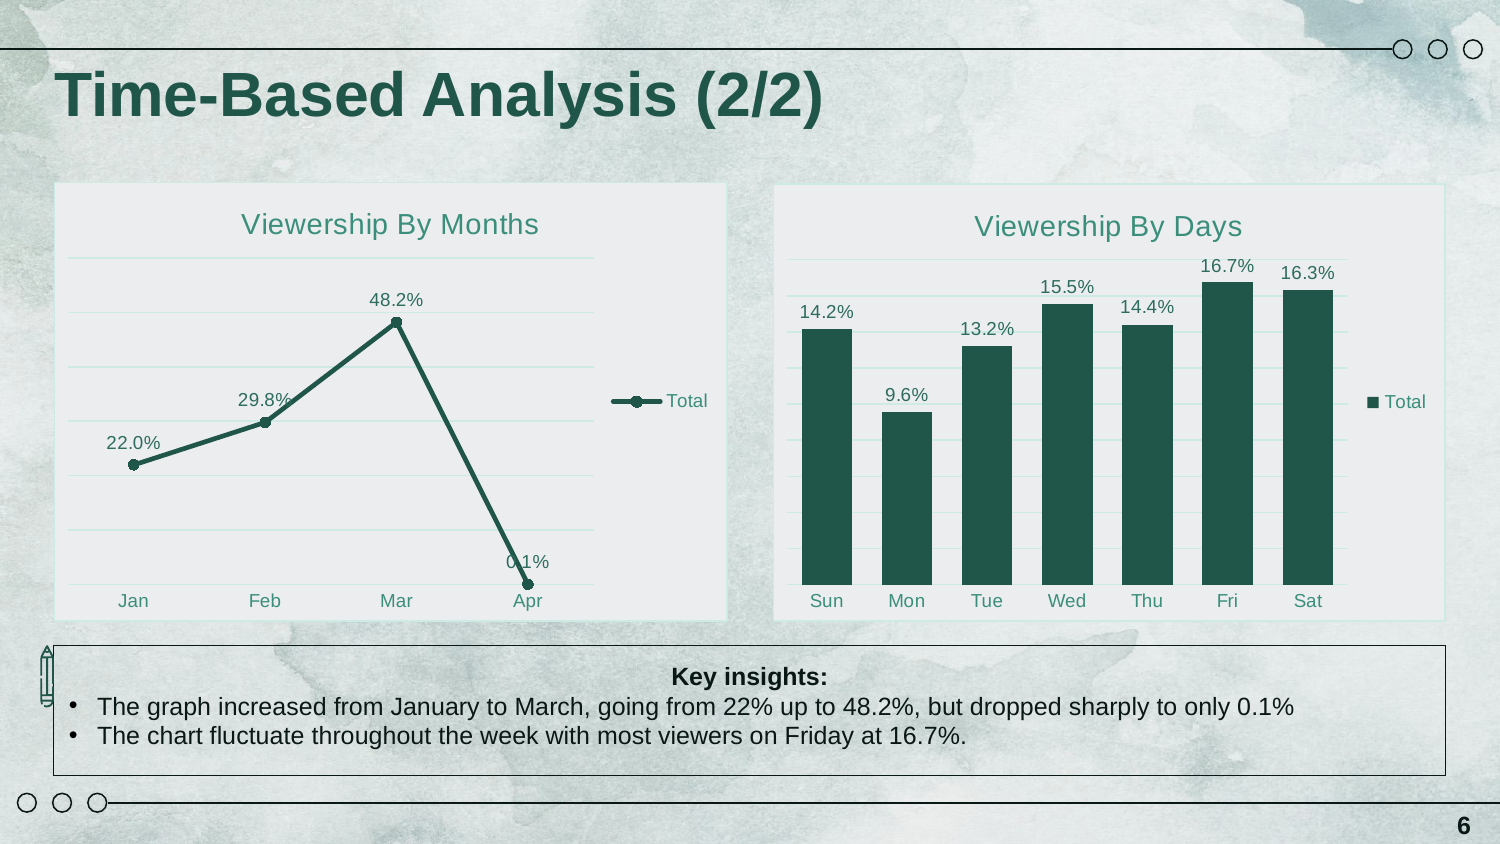

# Time-Based Analysis (2/2)

### Chart: Viewership By Months

| Category | Total |
|---|---|
| Jan | 0.21980990495247624 |
| Feb | 0.2978489244622311 |
| Mar | 0.48184092046023014 |
| Apr | 0.0005002501250625312 |

### Chart: Viewership By Days

| Category | Total |
|---|---|
| Sun | 0.14187093546773386 |
| Mon | 0.09564782391195598 |
| Tue | 0.13226613306653326 |
| Wed | 0.1553776888444222 |
| Thu | 0.144072036018009 |
| Fri | 0.16738369184592297 |
| Sat | 0.1633816908454227 |
Key insights:
The graph increased from January to March, going from 22% up to 48.2%, but dropped sharply to only 0.1%
The chart fluctuate throughout the week with most viewers on Friday at 16.7%.
6